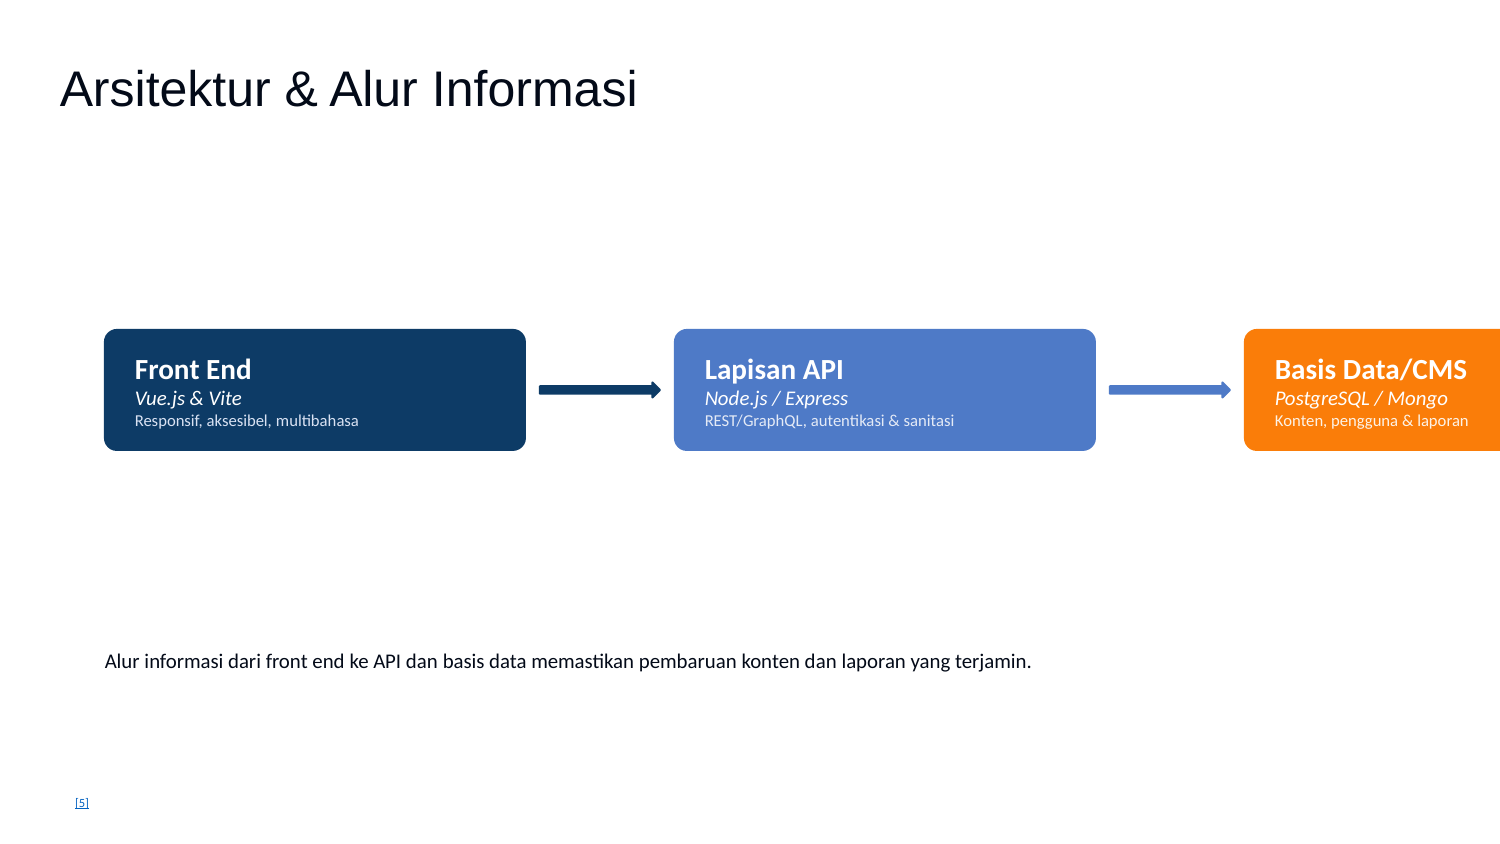

Arsitektur & Alur Informasi

Front End
Vue.js & Vite
Responsif, aksesibel, multibahasa
Lapisan API
Node.js / Express
REST/GraphQL, autentikasi & sanitasi
Basis Data/CMS
PostgreSQL / Mongo
Konten, pengguna & laporan

Alur informasi dari front end ke API dan basis data memastikan pembaruan konten dan laporan yang terjamin.
[5]